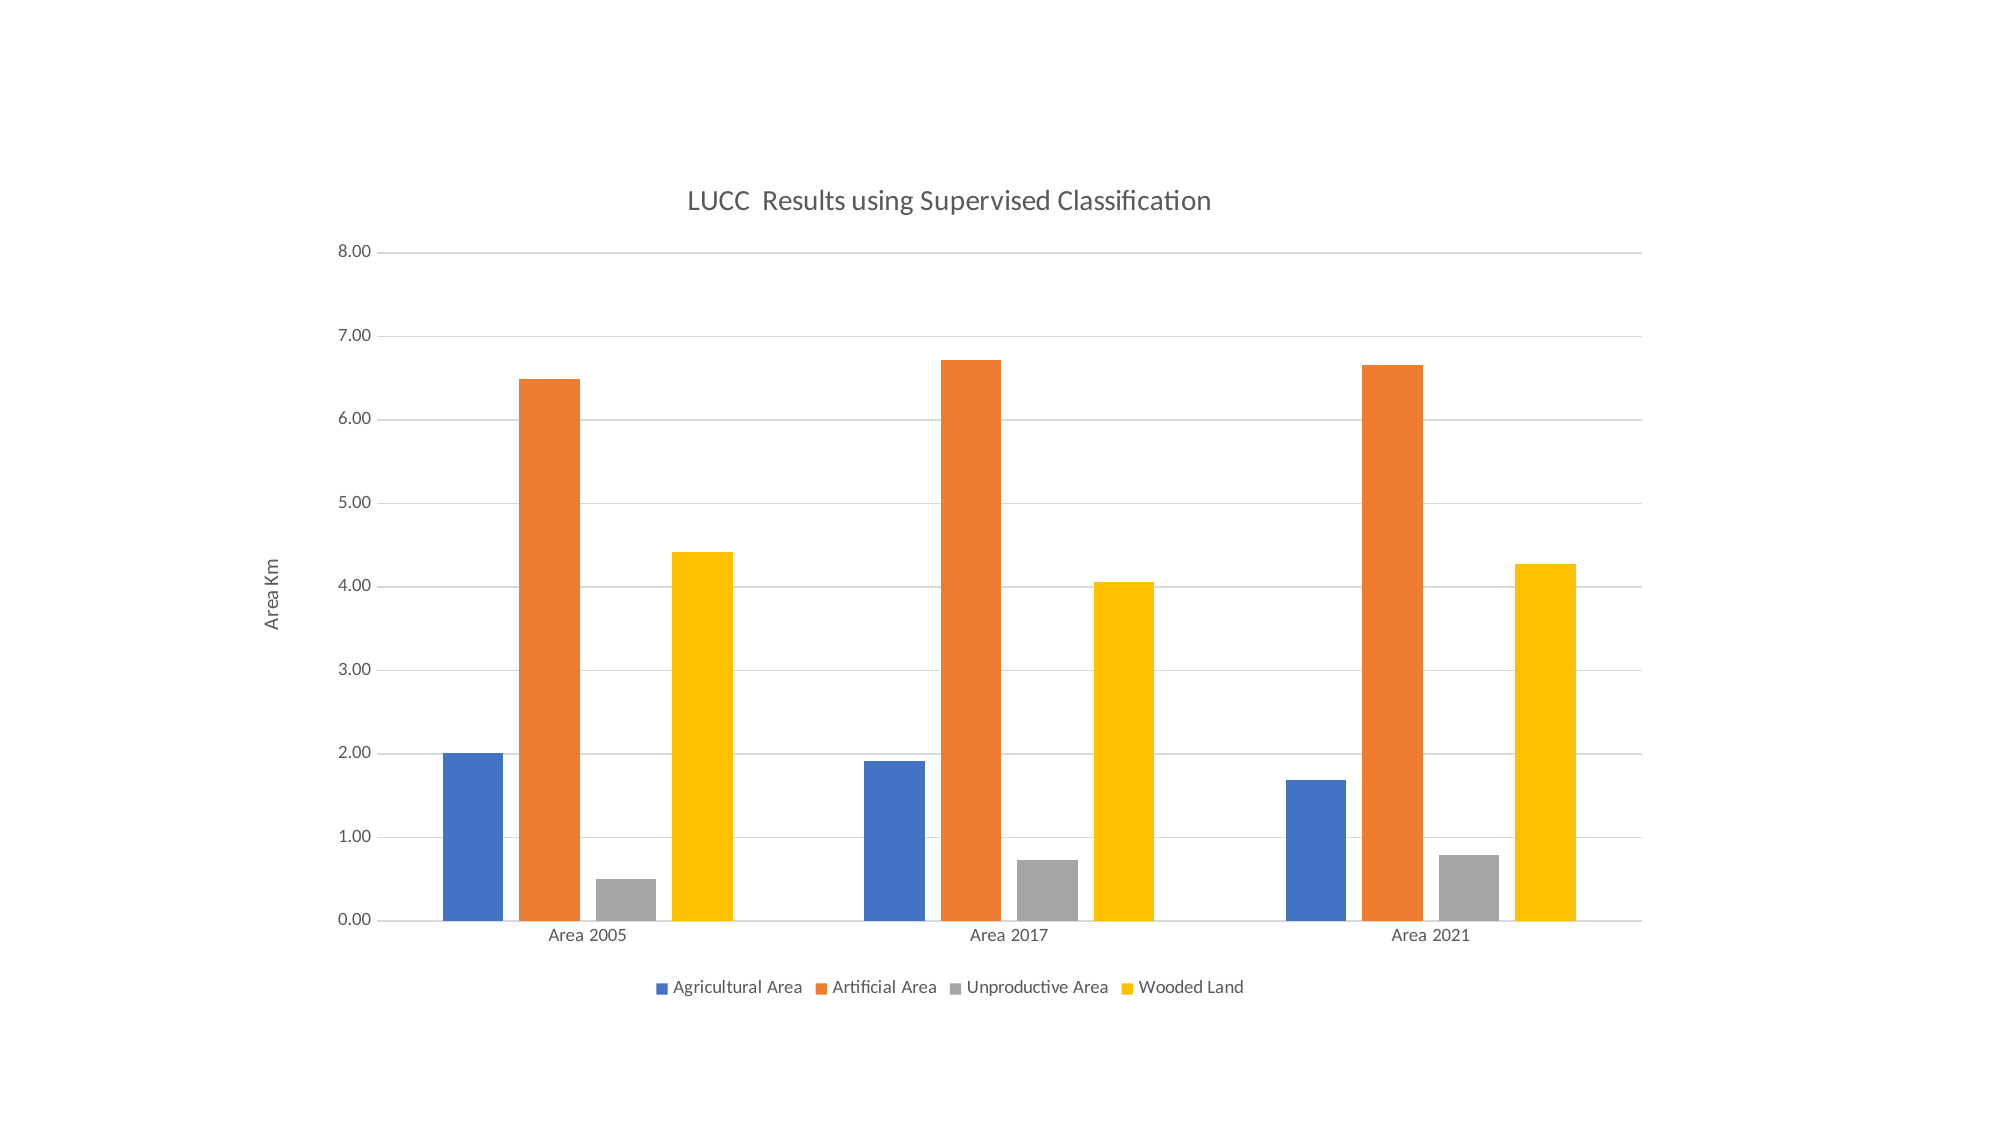

### Chart: LUCC  Results using Supervised Classification

| Category | Agricultural Area | Artificial Area | Unproductive Area | Wooded Land |
|---|---|---|---|---|
| Area 2005 | 2.01376409337 | 6.48695626494 | 0.505395194899 | 4.42452553299 |
| Area 2017 | 1.92362653314 | 6.72292708264 | 0.731458243536 | 4.05590824507 |
| Area 2021 | 1.69112316009 | 6.66205618268 | 0.797696357225 | 4.2784748572 |